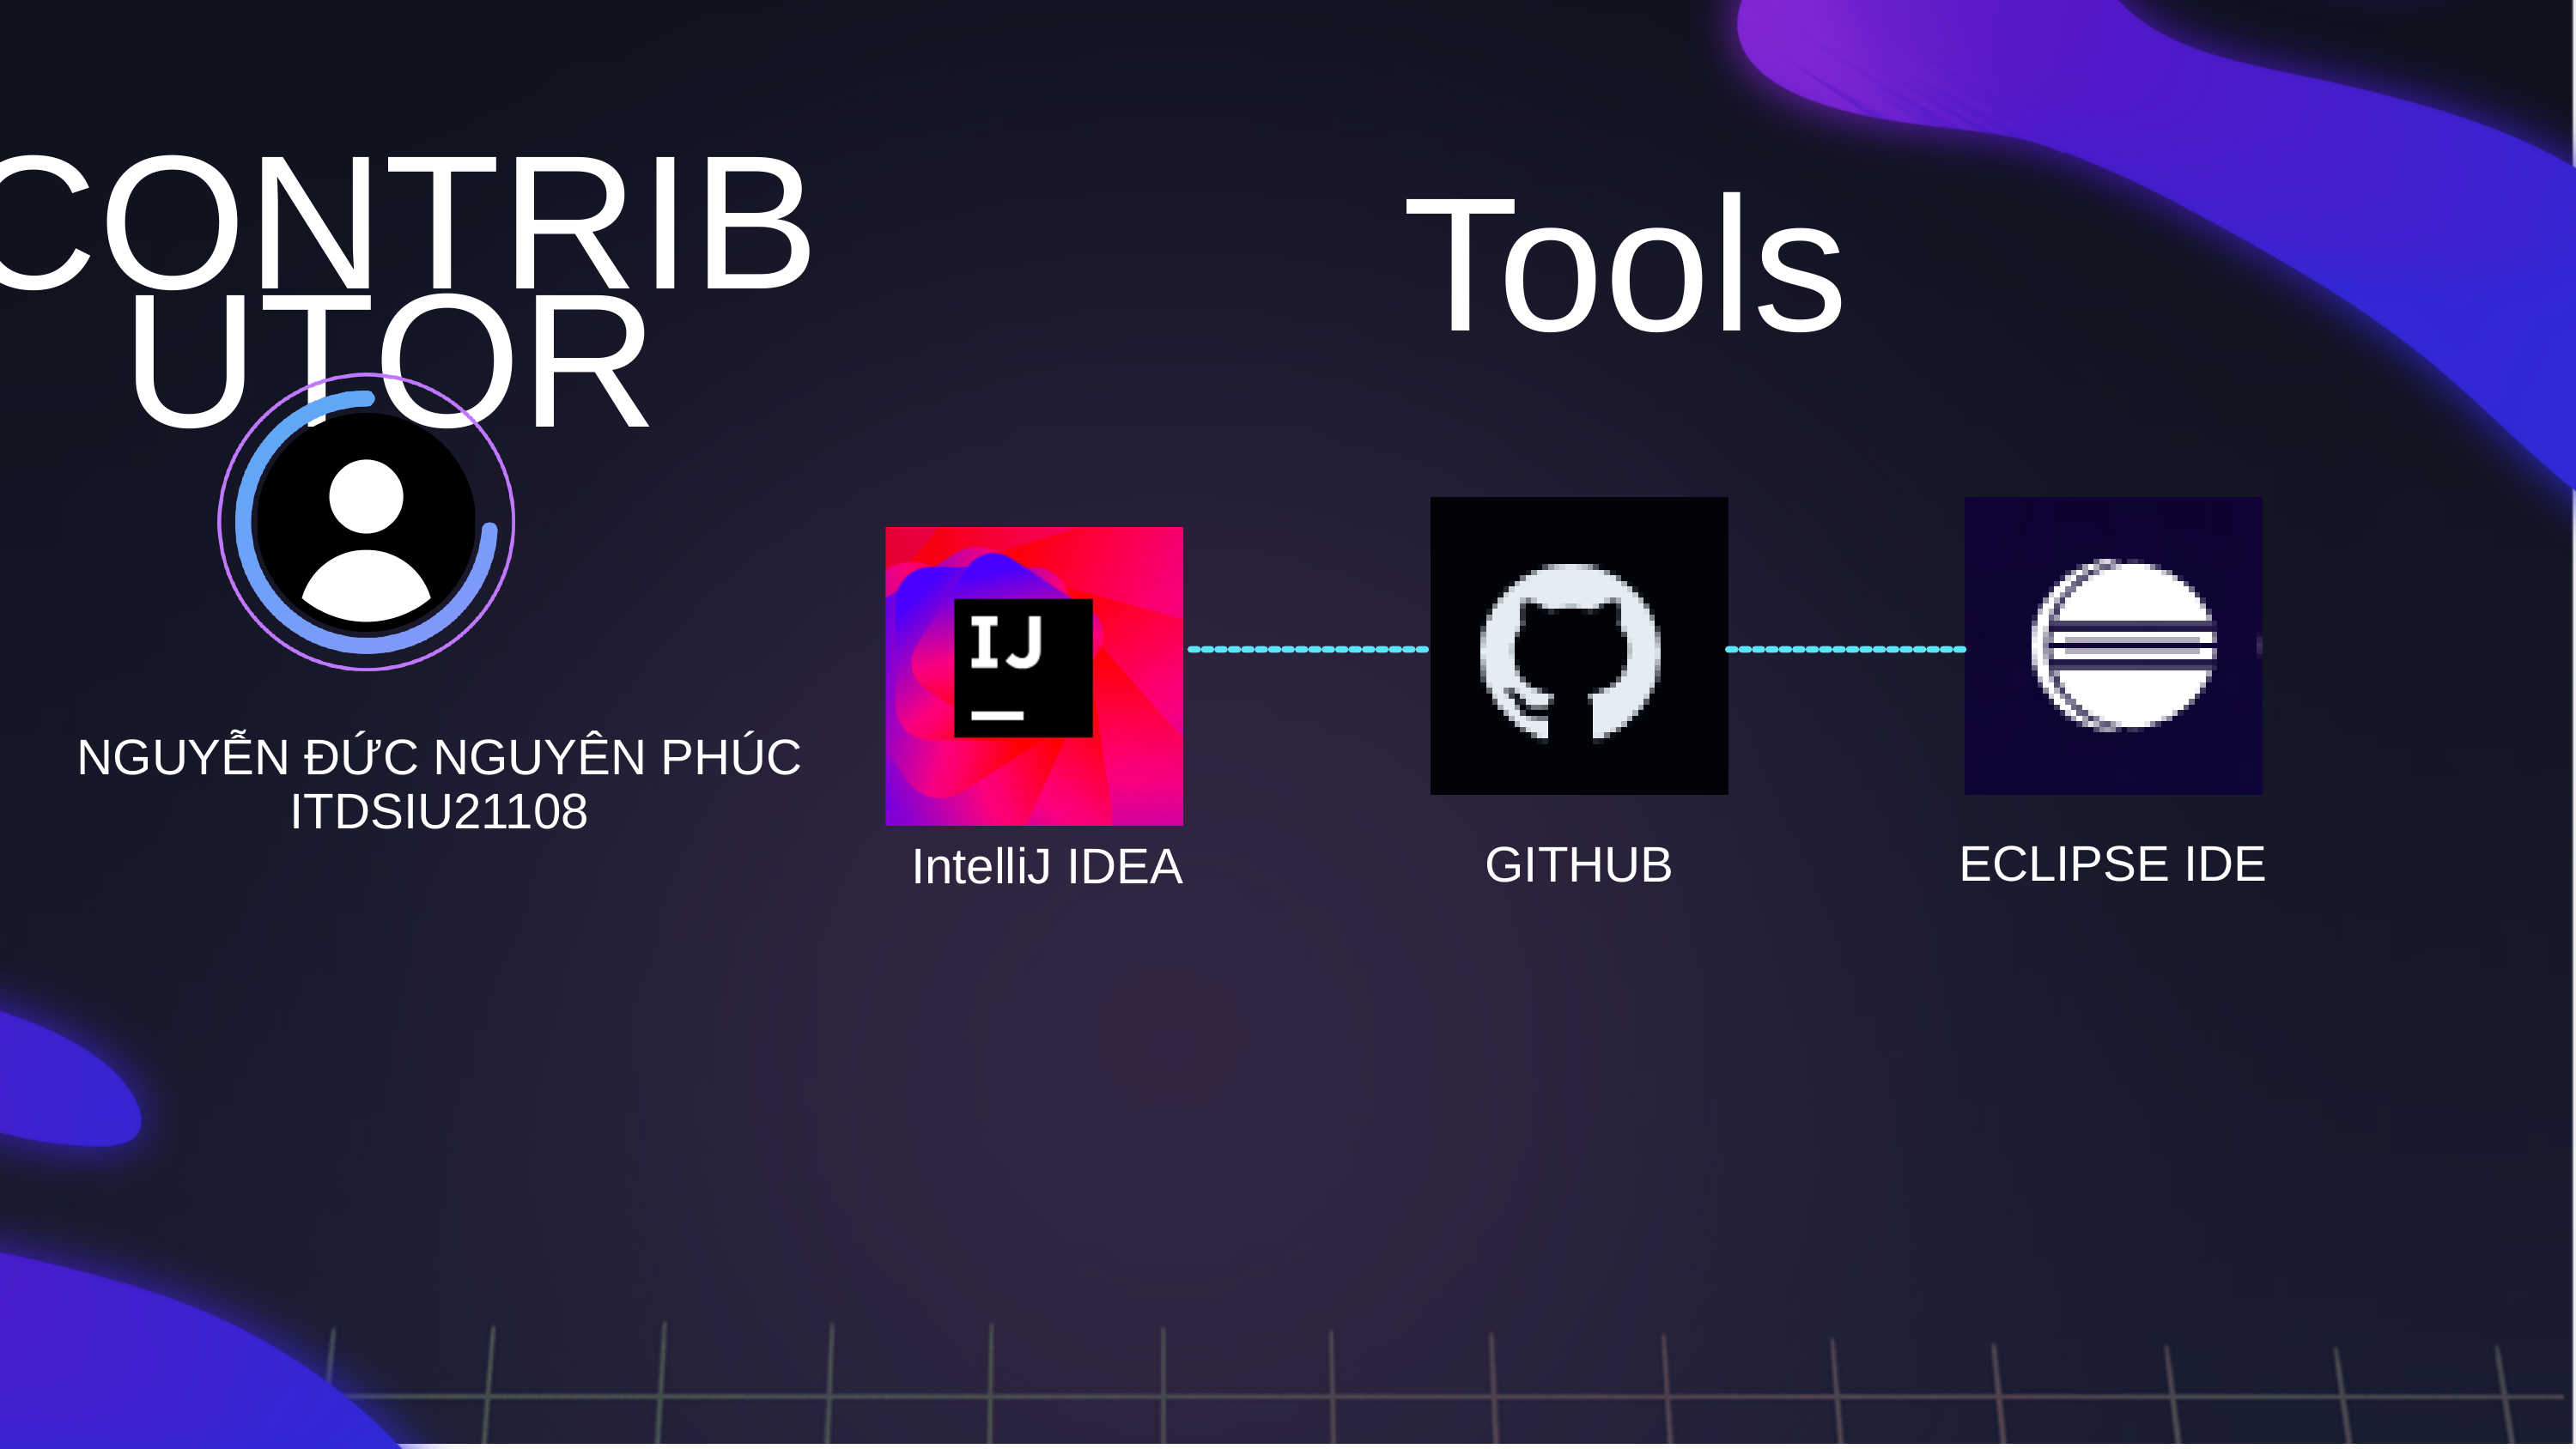

CONTRIBUTOR
Tools
DSA Project

01
02
03
04
05
06
07

NGUYỄN ĐỨC NGUYÊN PHÚC
ITDSIU21108
ECLIPSE IDE
GITHUB
IntelliJ IDEA
MINESWEEPER
By Group “JQKA”

Introduction
Game Rules
UML & Git
Data Structure  & Algorithm
Features & Design Pattern
Demo
Q&A
Introduction
Game Rules
Git
Data Structure  & Algorithm
UML & Other classes
Demo
Q&A